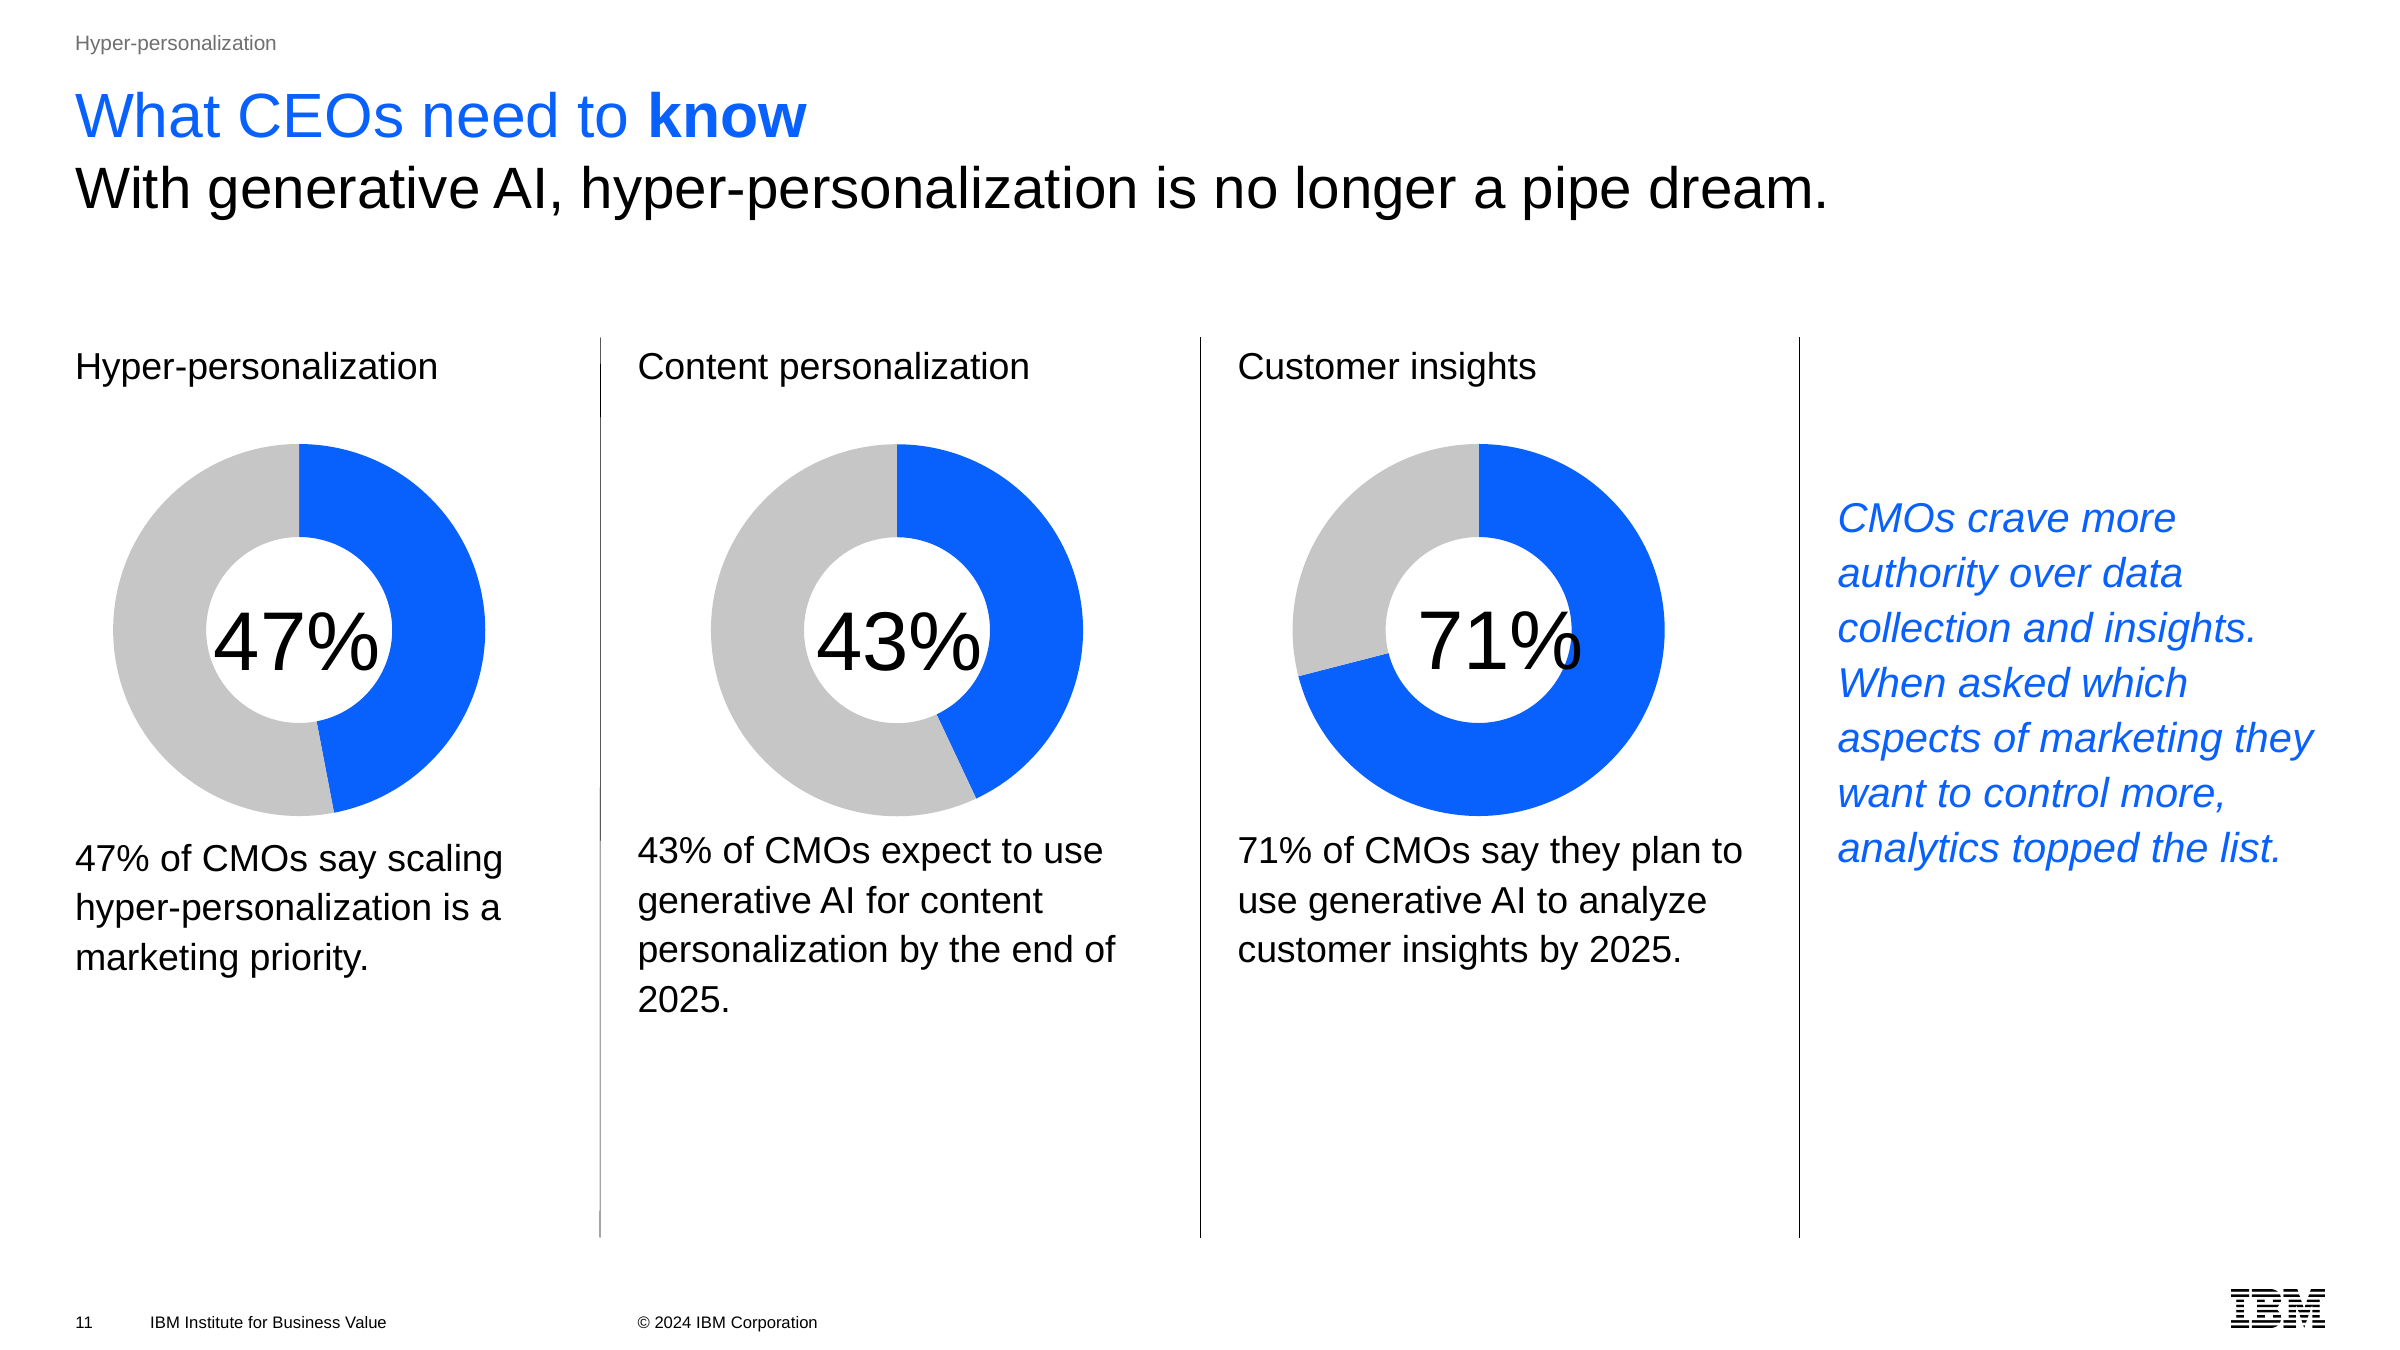

Hyper-personalization
# What CEOs need to know With generative AI, hyper-personalization is no longer a pipe dream.
Hyper-personalization

47% of CMOs say scaling hyper-personalization is a marketing priority.

Content personalization

43% of CMOs expect to use generative AI for content personalization by the end of  2025.
Customer insights

71% of CMOs say they plan to use generative AI to analyze customer insights by 2025.

CMOs crave more authority over data collection and insights. When asked which aspects of marketing they want to control more, analytics topped the list.

### Chart

| Category | Column1 |
|---|---|
| 1 | 47.0 |
| 2 | 53.0 |
|  | None |
|  | None |
|  | None |
|  | None |
|  | None |
|  | None |
|  | None |

### Chart

| Category | Column1 |
|---|---|
| 1 | 71.0 |
| 2 | 29.0 |
|  | None |
|  | None |
|  | None |
|  | None |
|  | None |
|  | None |
|  | None |

### Chart

| Category | Column1 |
|---|---|
| 1 | 43.0 |
| 2 | 57.0 |
|  | None |
|  | None |
|  | None |
|  | None |
|  | None |
|  | None |
|  | None |
71%
47%
43%